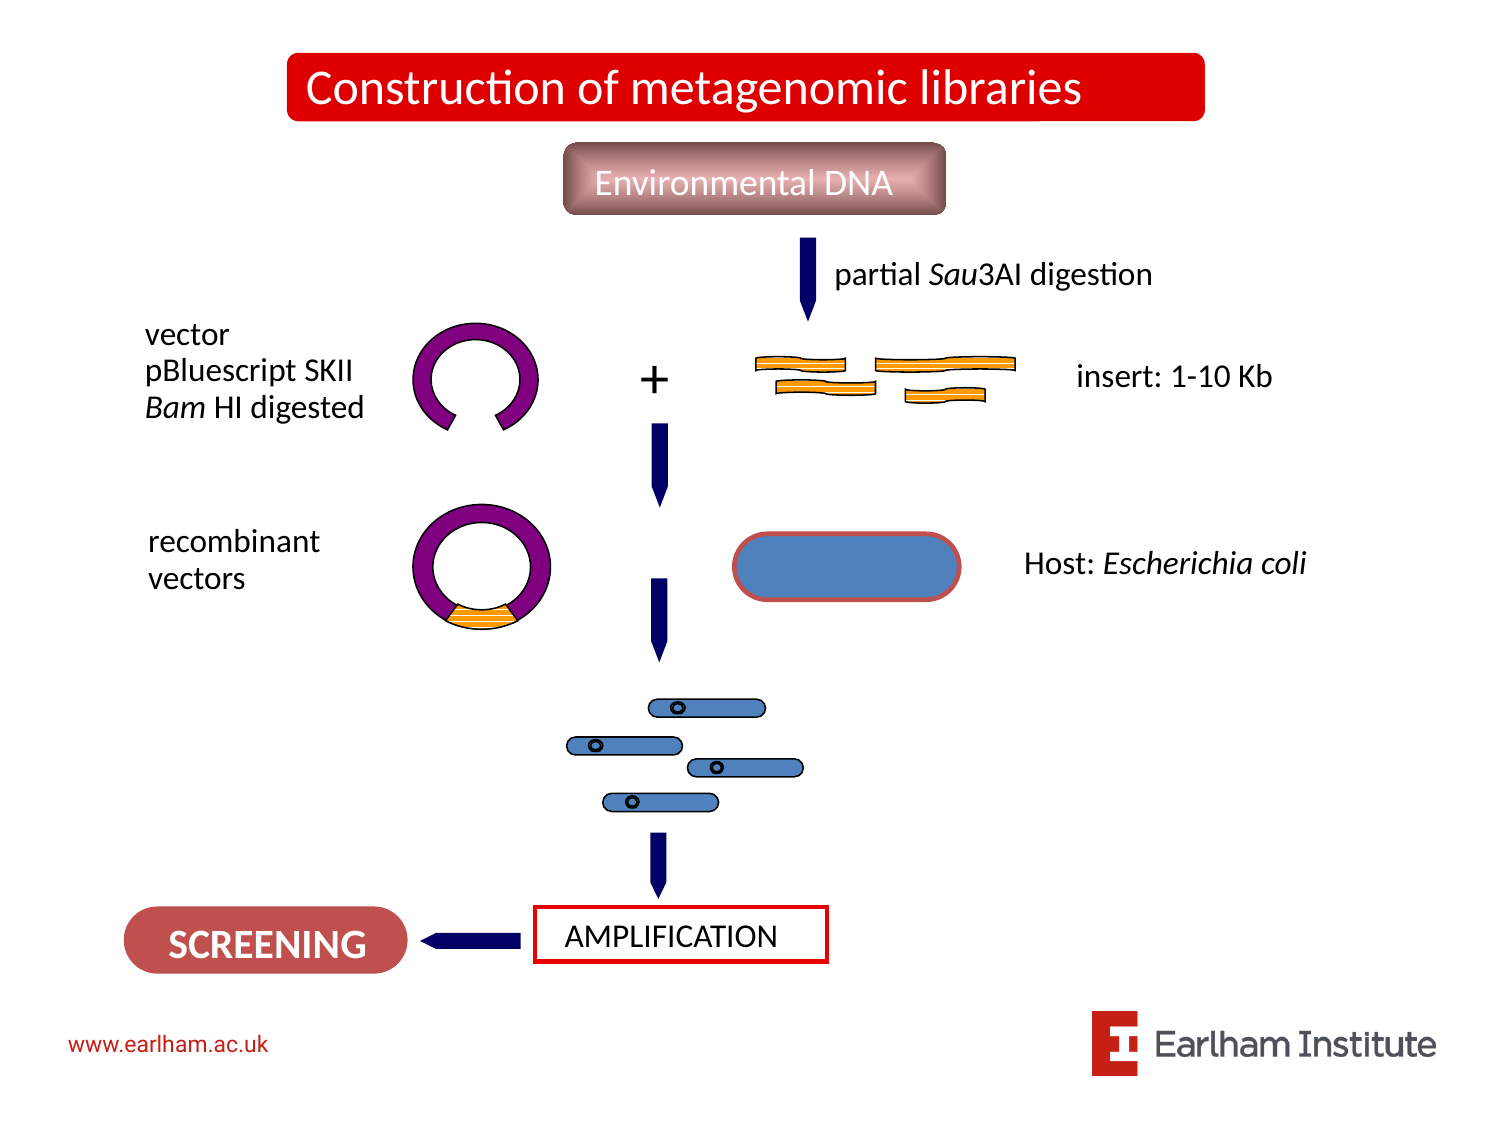

Construction of metagenomic libraries

Environmental DNA
partial Sau3AI digestion

insert: 1-10 Kb

vector
pBluescript SKII
Bam HI digested

+

recombinant
vectors

Host: Escherichia coli

  AMPLIFICATION
   SCREENING